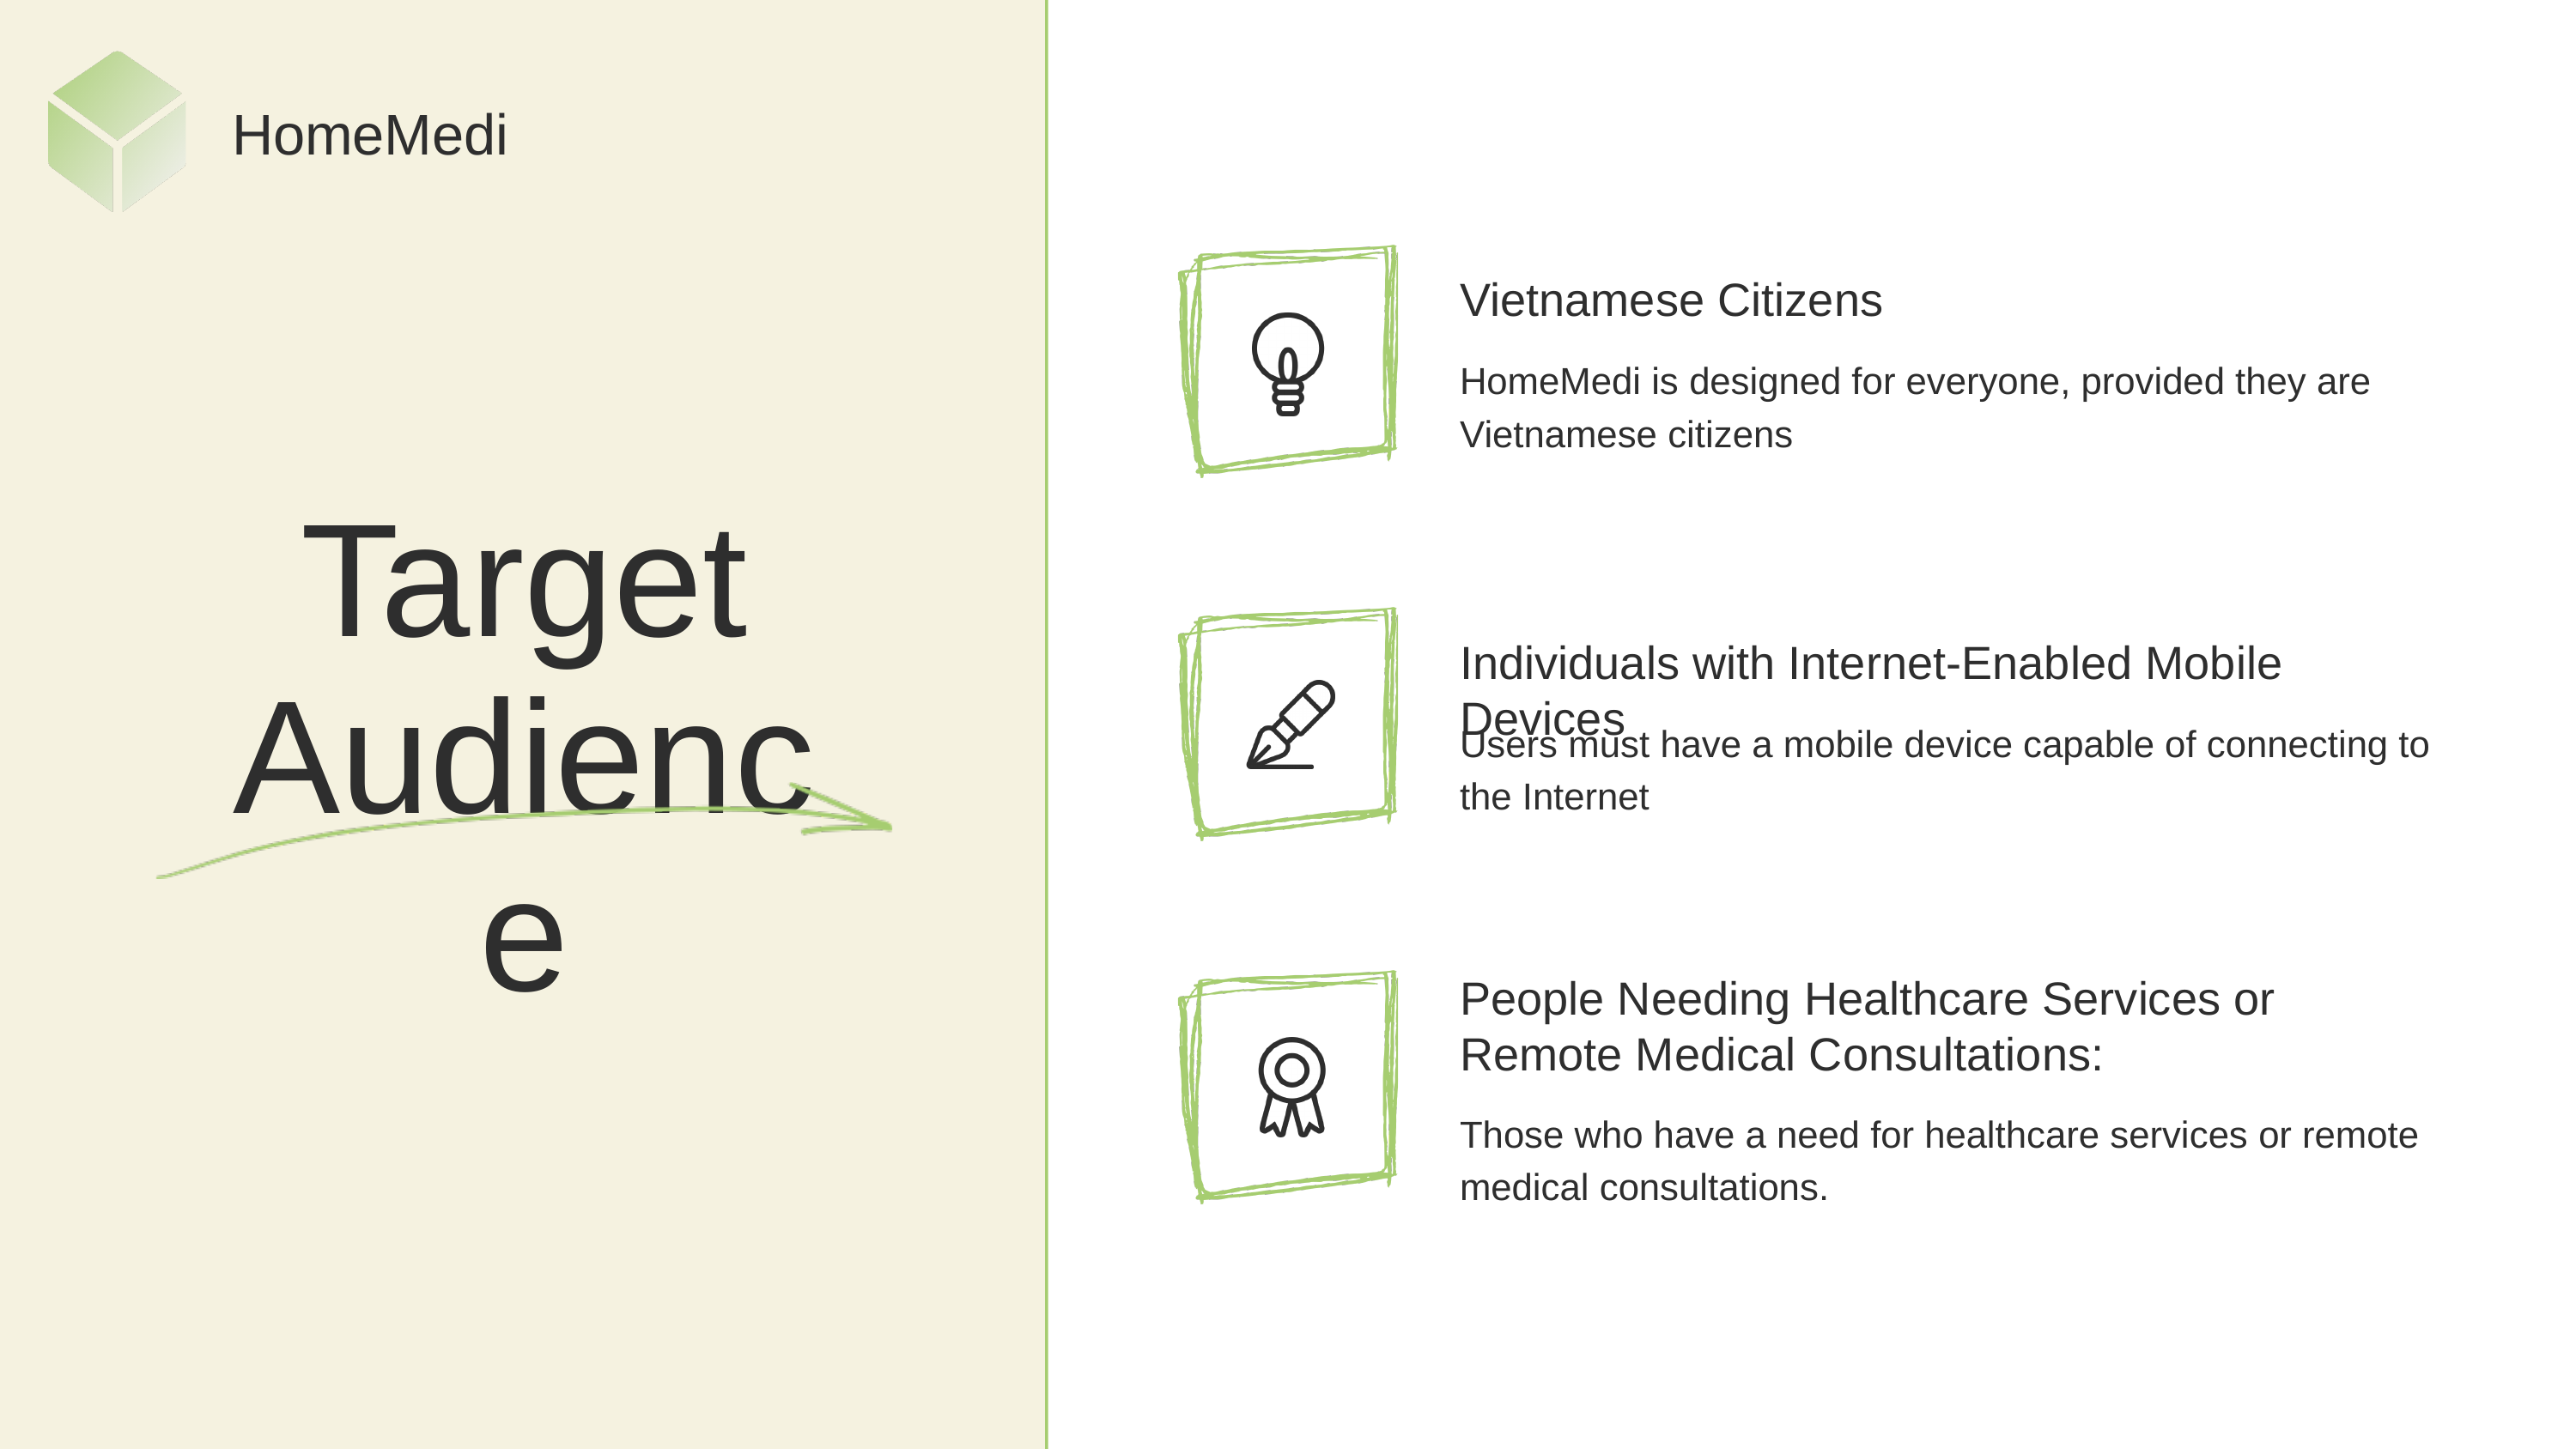

HomeMedi

Vietnamese Citizens
HomeMedi is designed for everyone, provided they are Vietnamese citizens

Target Audience

Individuals with Internet-Enabled Mobile Devices
Users must have a mobile device capable of connecting to the Internet

People Needing Healthcare Services or Remote Medical Consultations:
Those who have a need for healthcare services or remote medical consultations.